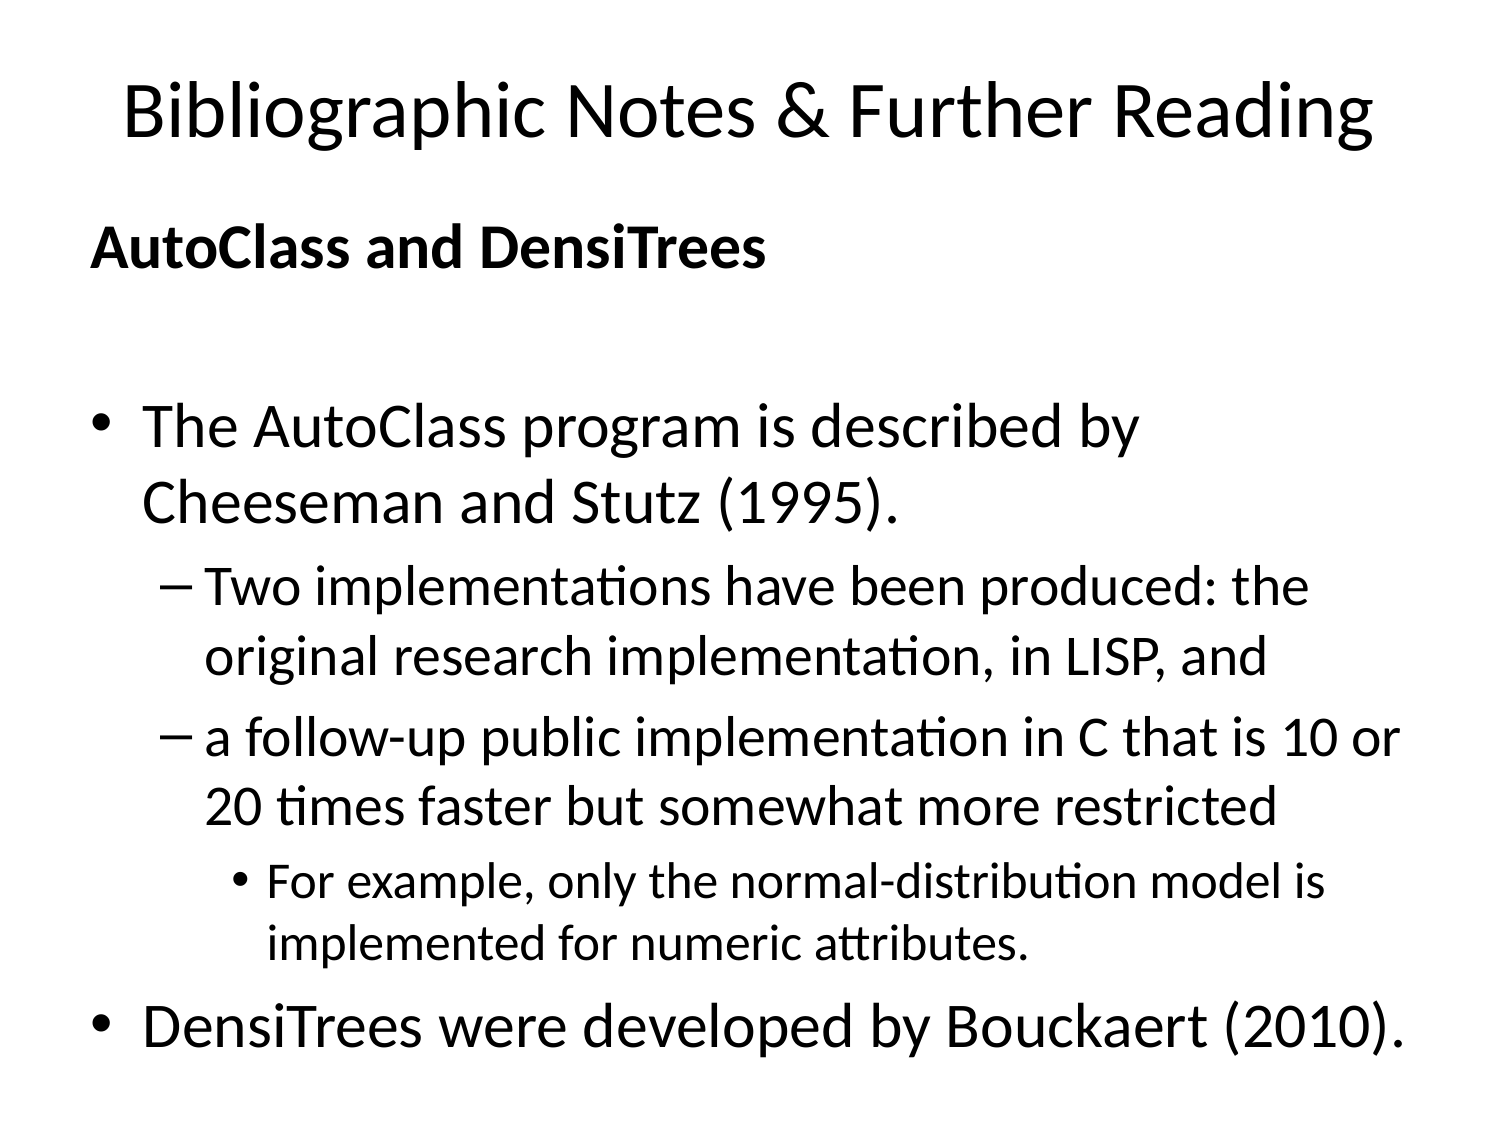

# Bibliographic Notes & Further Reading
AutoClass and DensiTrees

The AutoClass program is described by Cheeseman and Stutz (1995).
Two implementations have been produced: the original research implementation, in LISP, and
a follow-up public implementation in C that is 10 or 20 times faster but somewhat more restricted
For example, only the normal-distribution model is implemented for numeric attributes.
DensiTrees were developed by Bouckaert (2010).